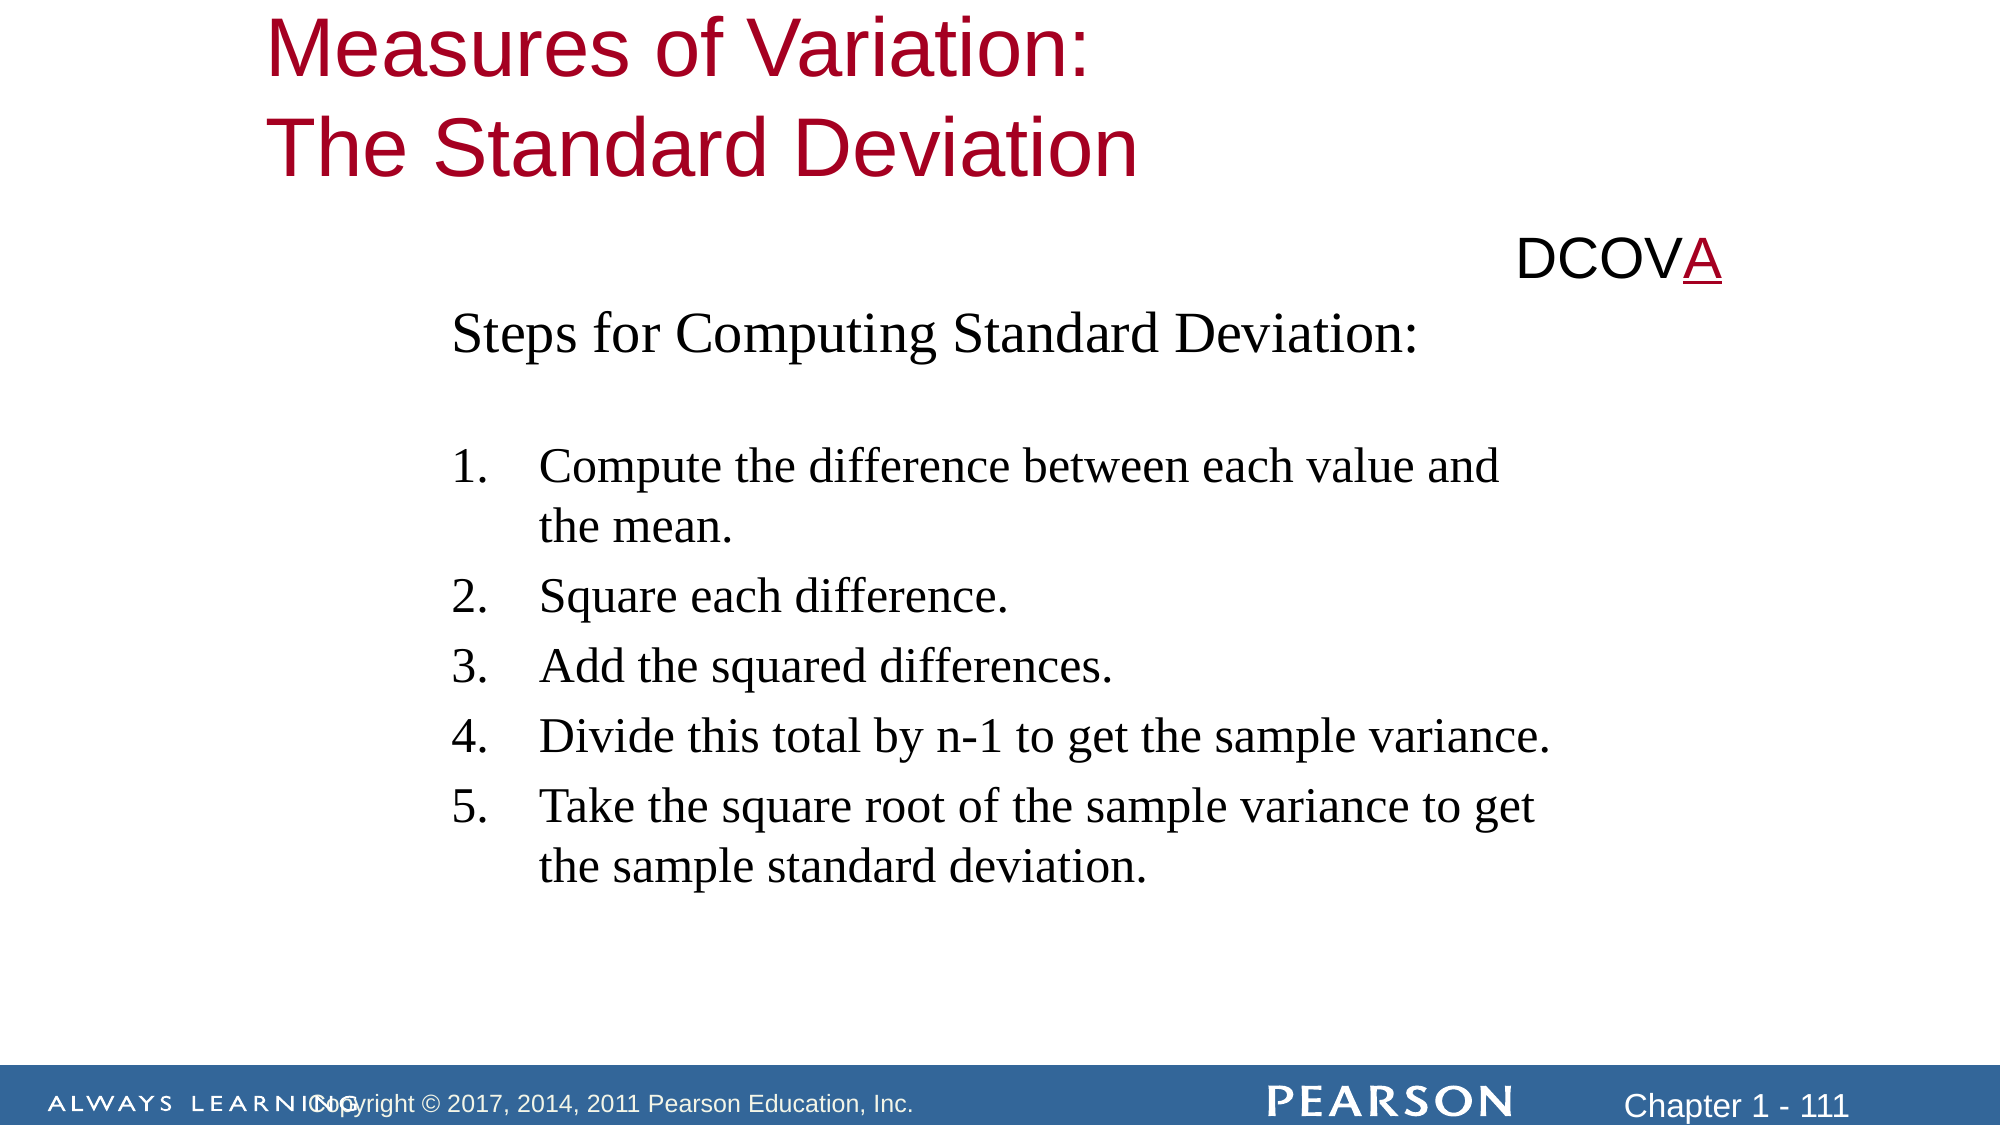

Measures of Variation:
The Standard Deviation
DCOVA
Steps for Computing Standard Deviation:

1.	Compute the difference between each value and the mean.
2.	Square each difference.
3.	Add the squared differences.
4.	Divide this total by n-1 to get the sample variance.
5.	Take the square root of the sample variance to get the sample standard deviation.